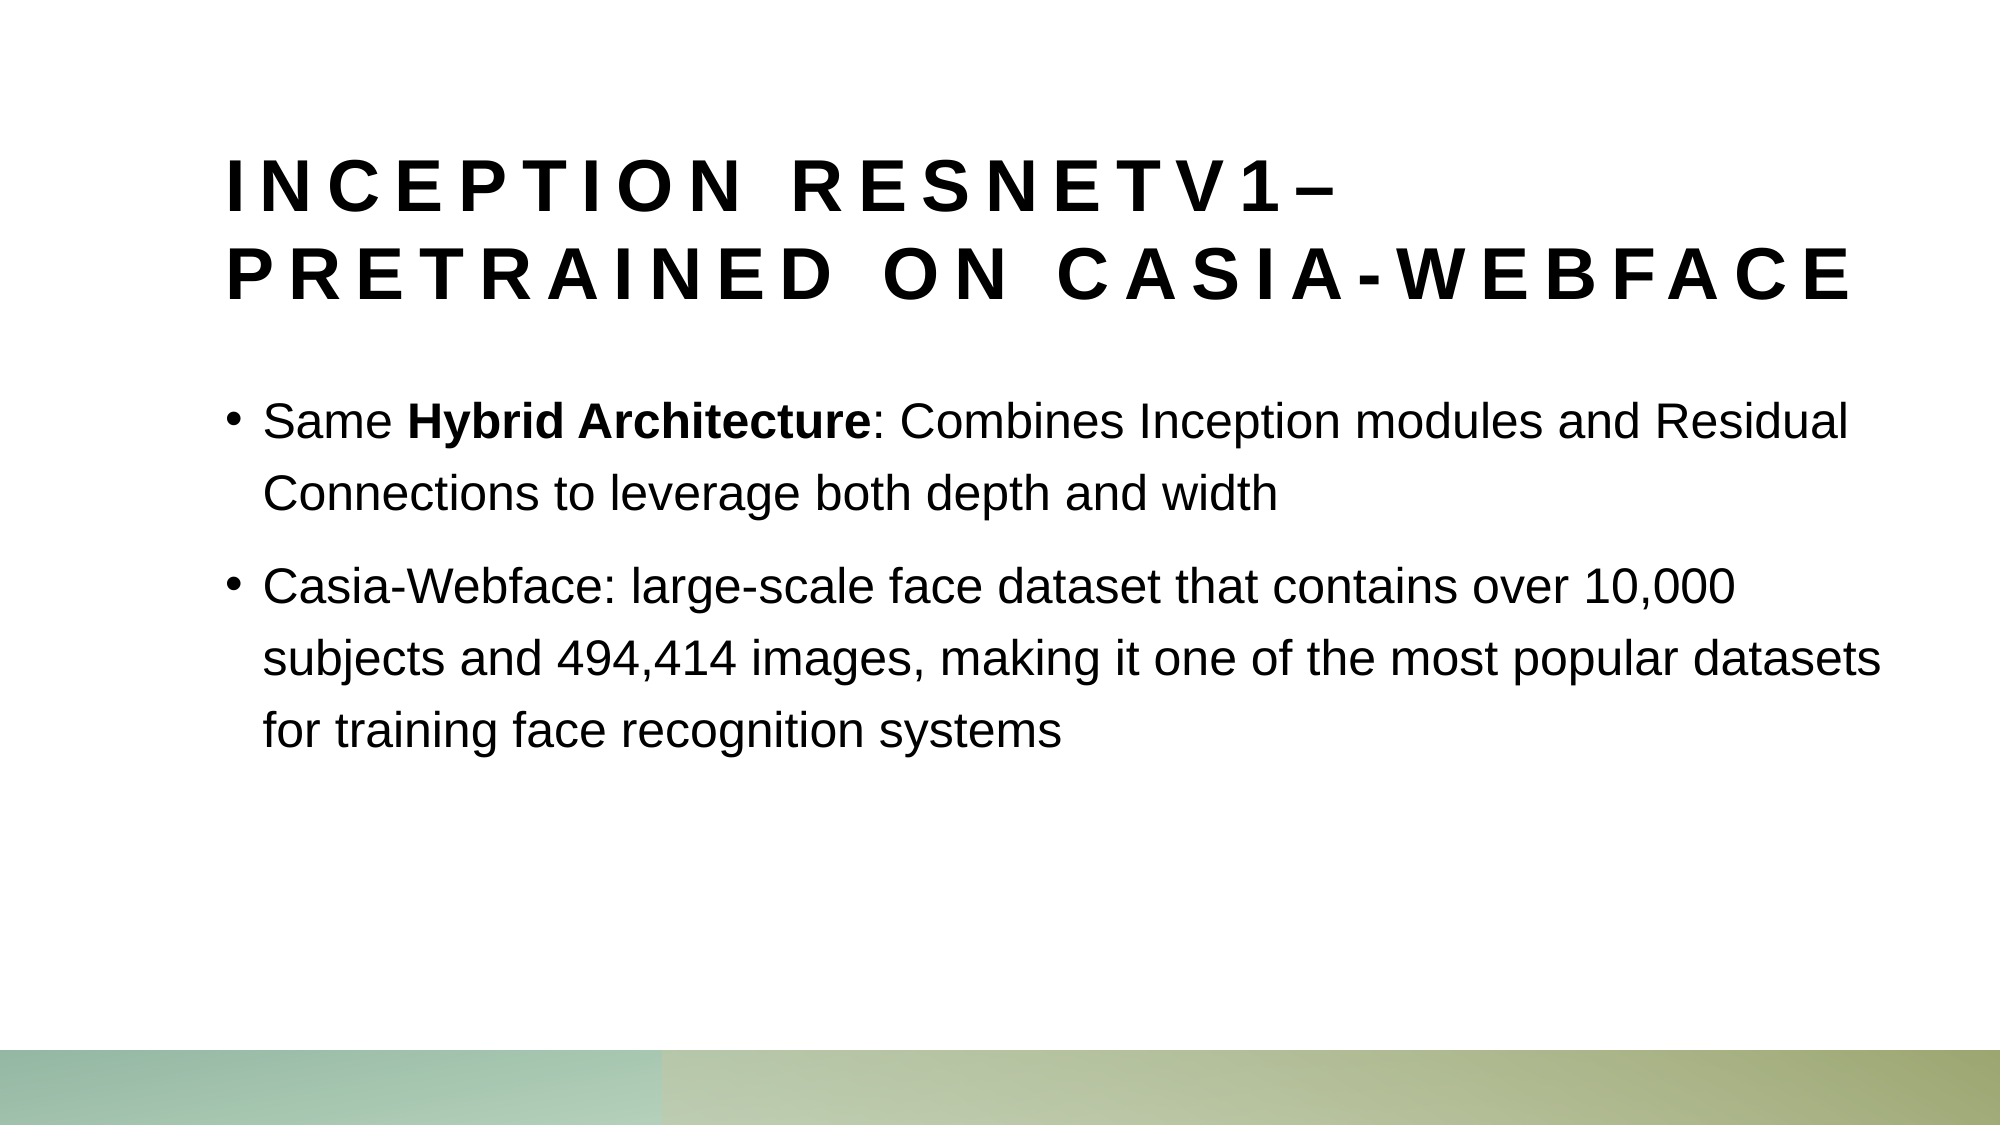

# Inception resnetv1– pretrained on casia-webface
Same Hybrid Architecture: Combines Inception modules and Residual Connections to leverage both depth and width
Casia-Webface: large-scale face dataset that contains over 10,000 subjects and 494,414 images, making it one of the most popular datasets for training face recognition systems